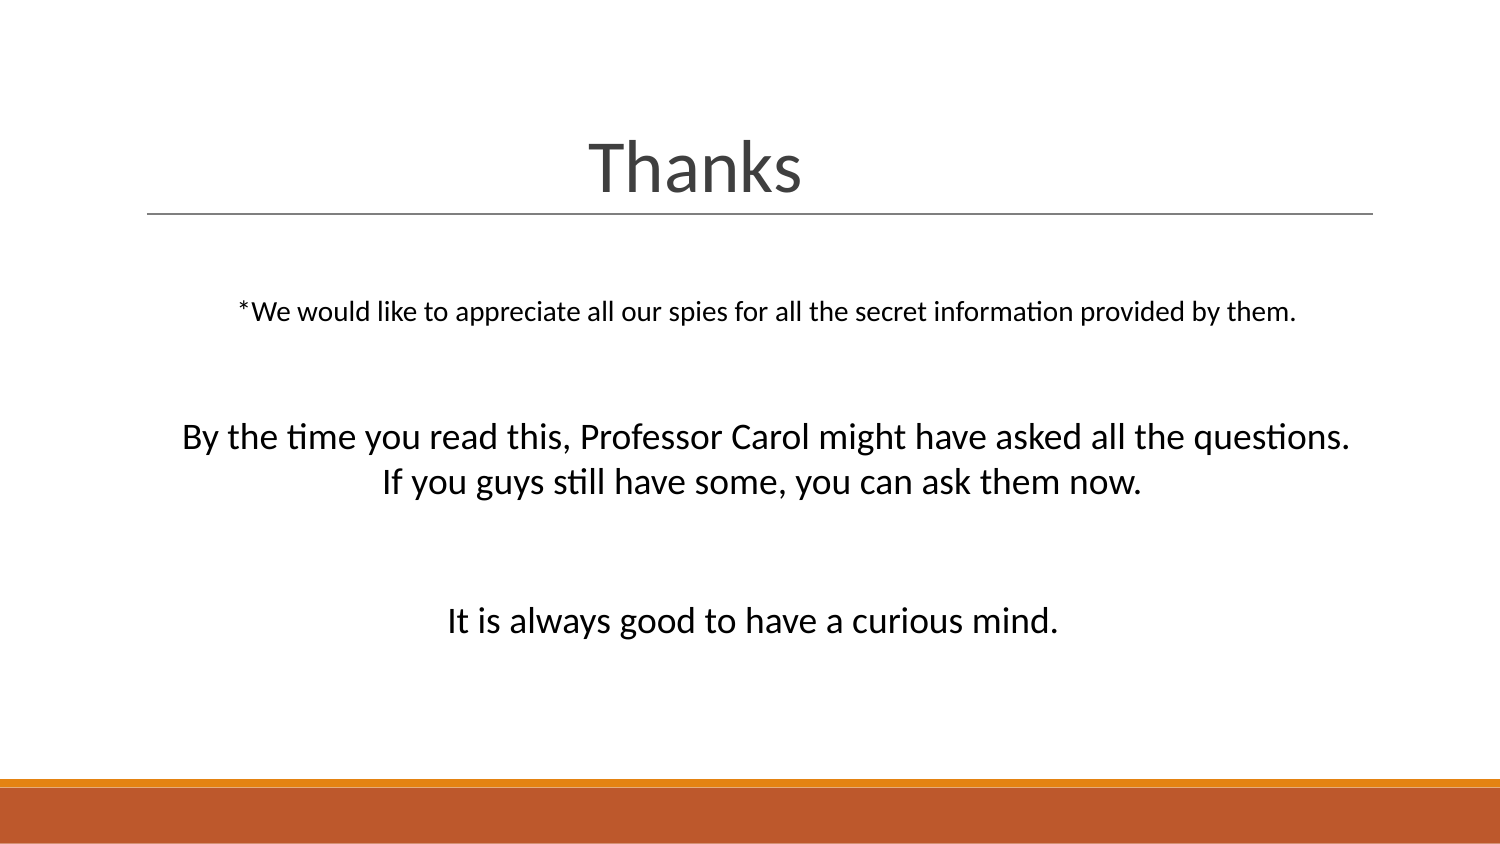

# Thanks
*We would like to appreciate all our spies for all the secret information provided by them.
By the time you read this, Professor Carol might have asked all the questions.
If you guys still have some, you can ask them now.
It is always good to have a curious mind.